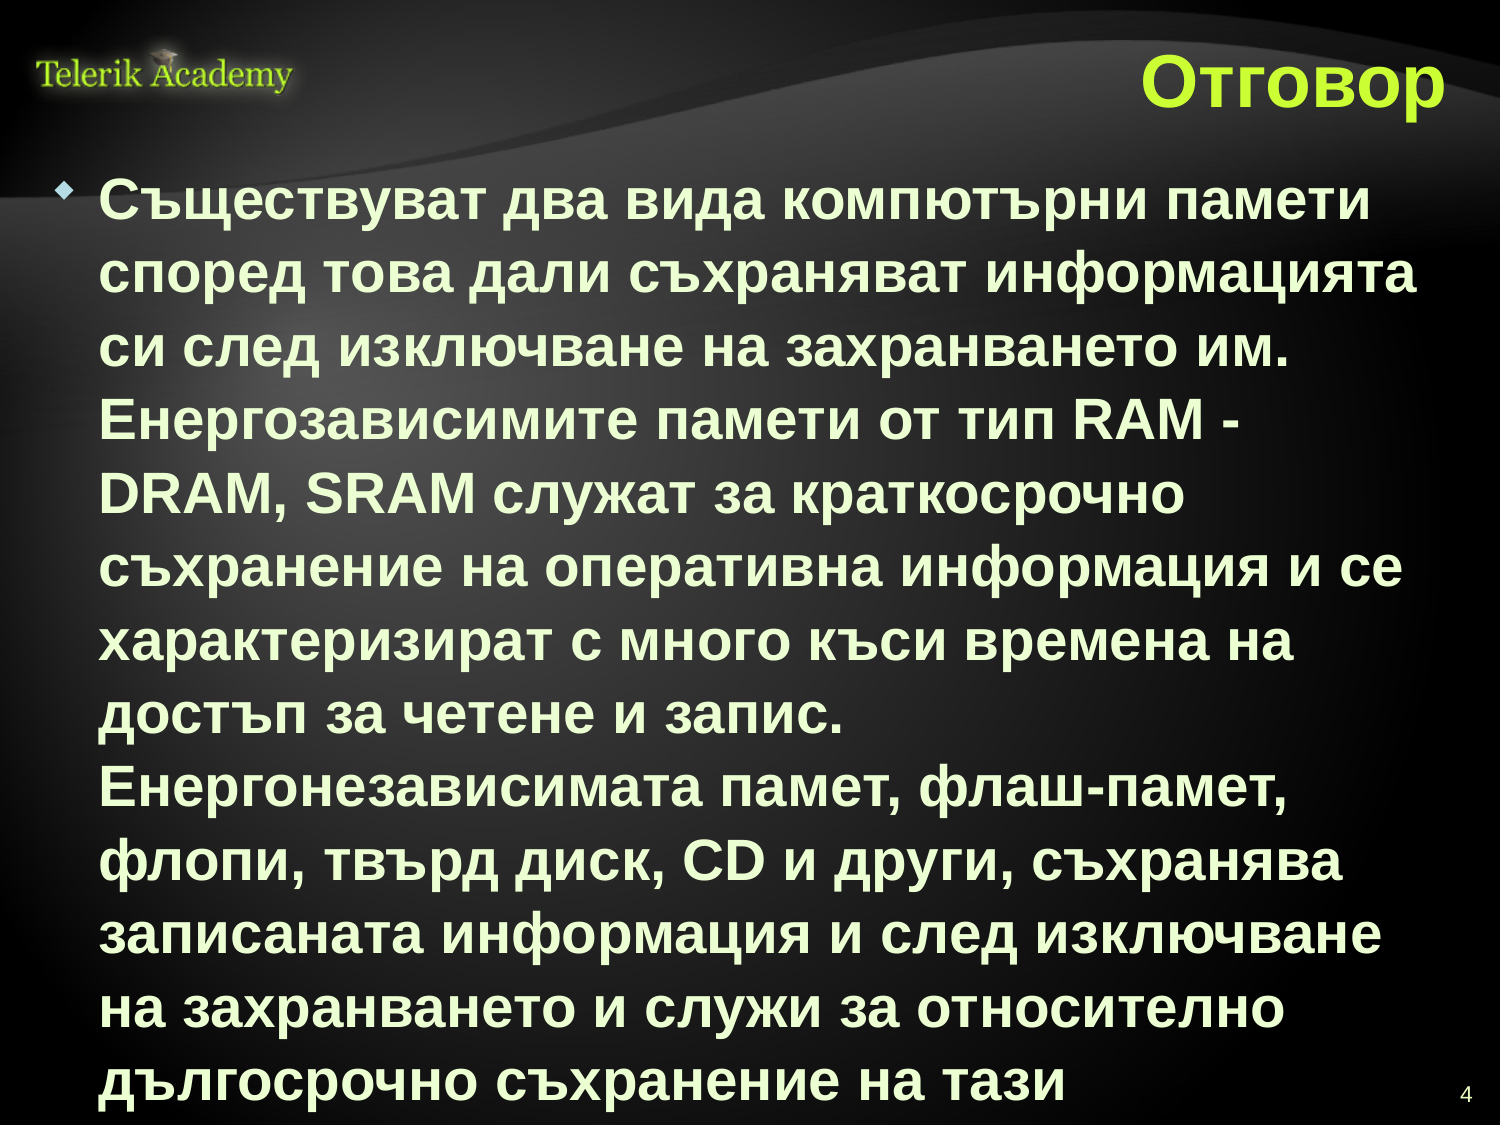

# Отговор
Съществуват два вида компютърни памети според това дали съхраняват информацията си след изключване на захранването им. Енергозависимите памети от тип RAM - DRAM, SRAM служат за краткосрочно съхранение на оперативна информация и се характеризират с много къси времена на достъп за четене и запис. Енергонезависимата памет, флаш-памет, флопи, твърд диск, CD и други, съхранява записаната информация и след изключване на захранването и служи за относително дългосрочно съхранение на тази информация.Информация:
4